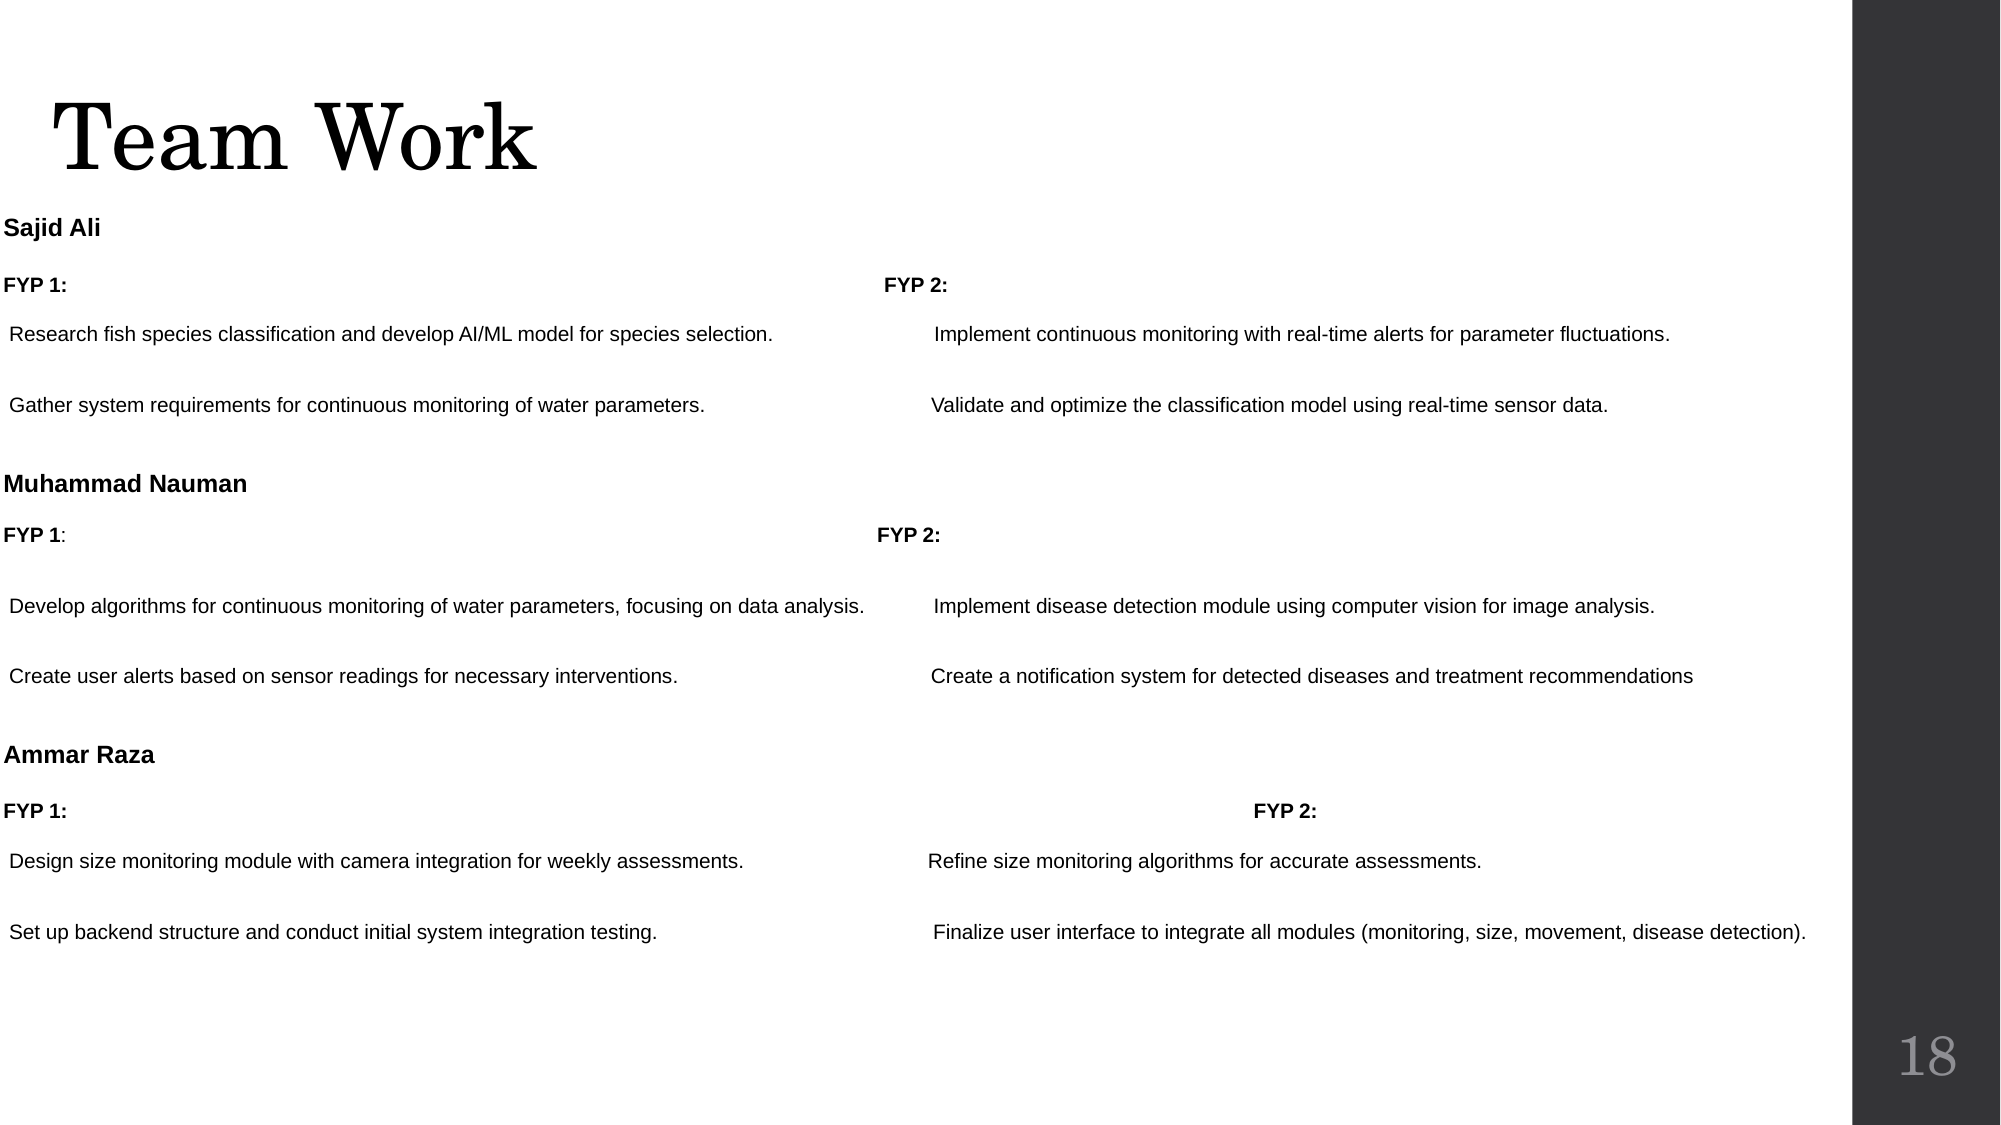

Team Work
Sajid Ali

FYP 1:                                                                                                                                              FYP 2:
 Research fish species classification and develop AI/ML model for species selection.                            Implement continuous monitoring with real-time alerts for parameter fluctuations.
 Gather system requirements for continuous monitoring of water parameters. 	                               Validate and optimize the classification model using real-time sensor data.

Muhammad Nauman
FYP 1:                                                                                                                                             FYP 2:
 Develop algorithms for continuous monitoring of water parameters, focusing on data analysis.            Implement disease detection module using computer vision for image analysis.
 Create user alerts based on sensor readings for necessary interventions.                                            Create a notification system for detected diseases and treatment recommendations

Ammar Raza

FYP 1:					                                                                                       FYP 2:
 Design size monitoring module with camera integration for weekly assessments.                                Refine size monitoring algorithms for accurate assessments.
 Set up backend structure and conduct initial system integration testing.                                                Finalize user interface to integrate all modules (monitoring, size, movement, disease detection).

18